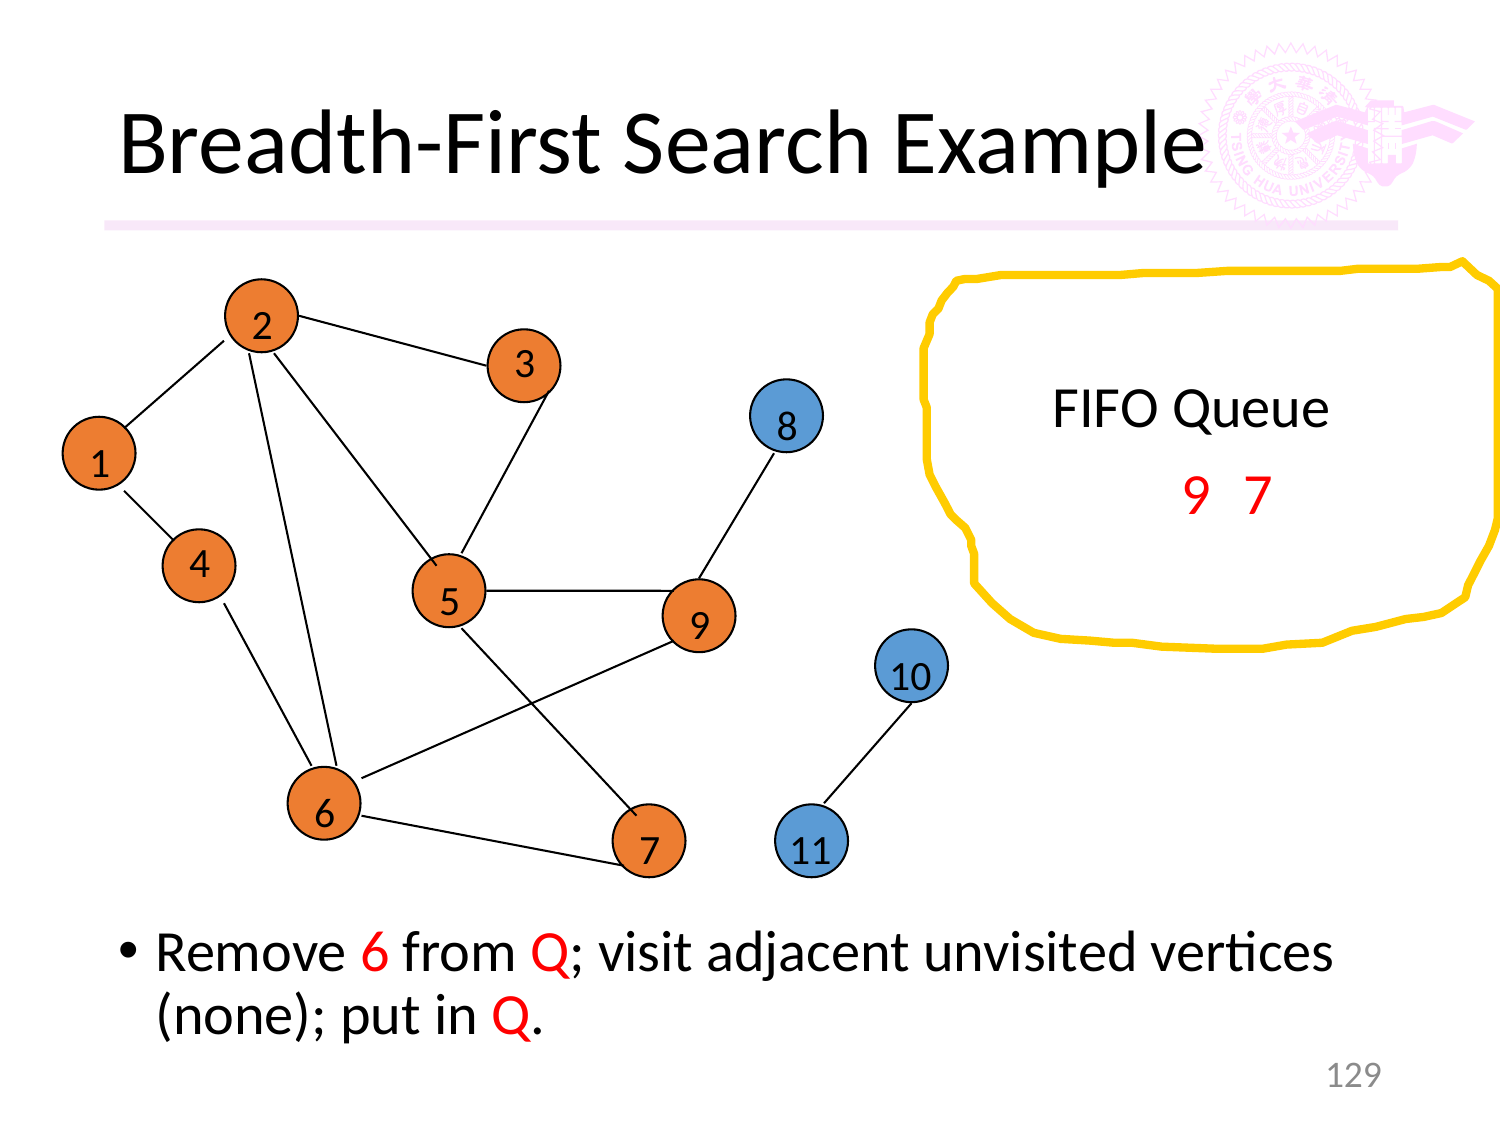

# Breadth-First Search Example

FIFO Queue

2

3

8

1

4

5

9

10

6

7
11
7
9
Remove 6 from Q; visit adjacent unvisited vertices (none); put in Q.
129